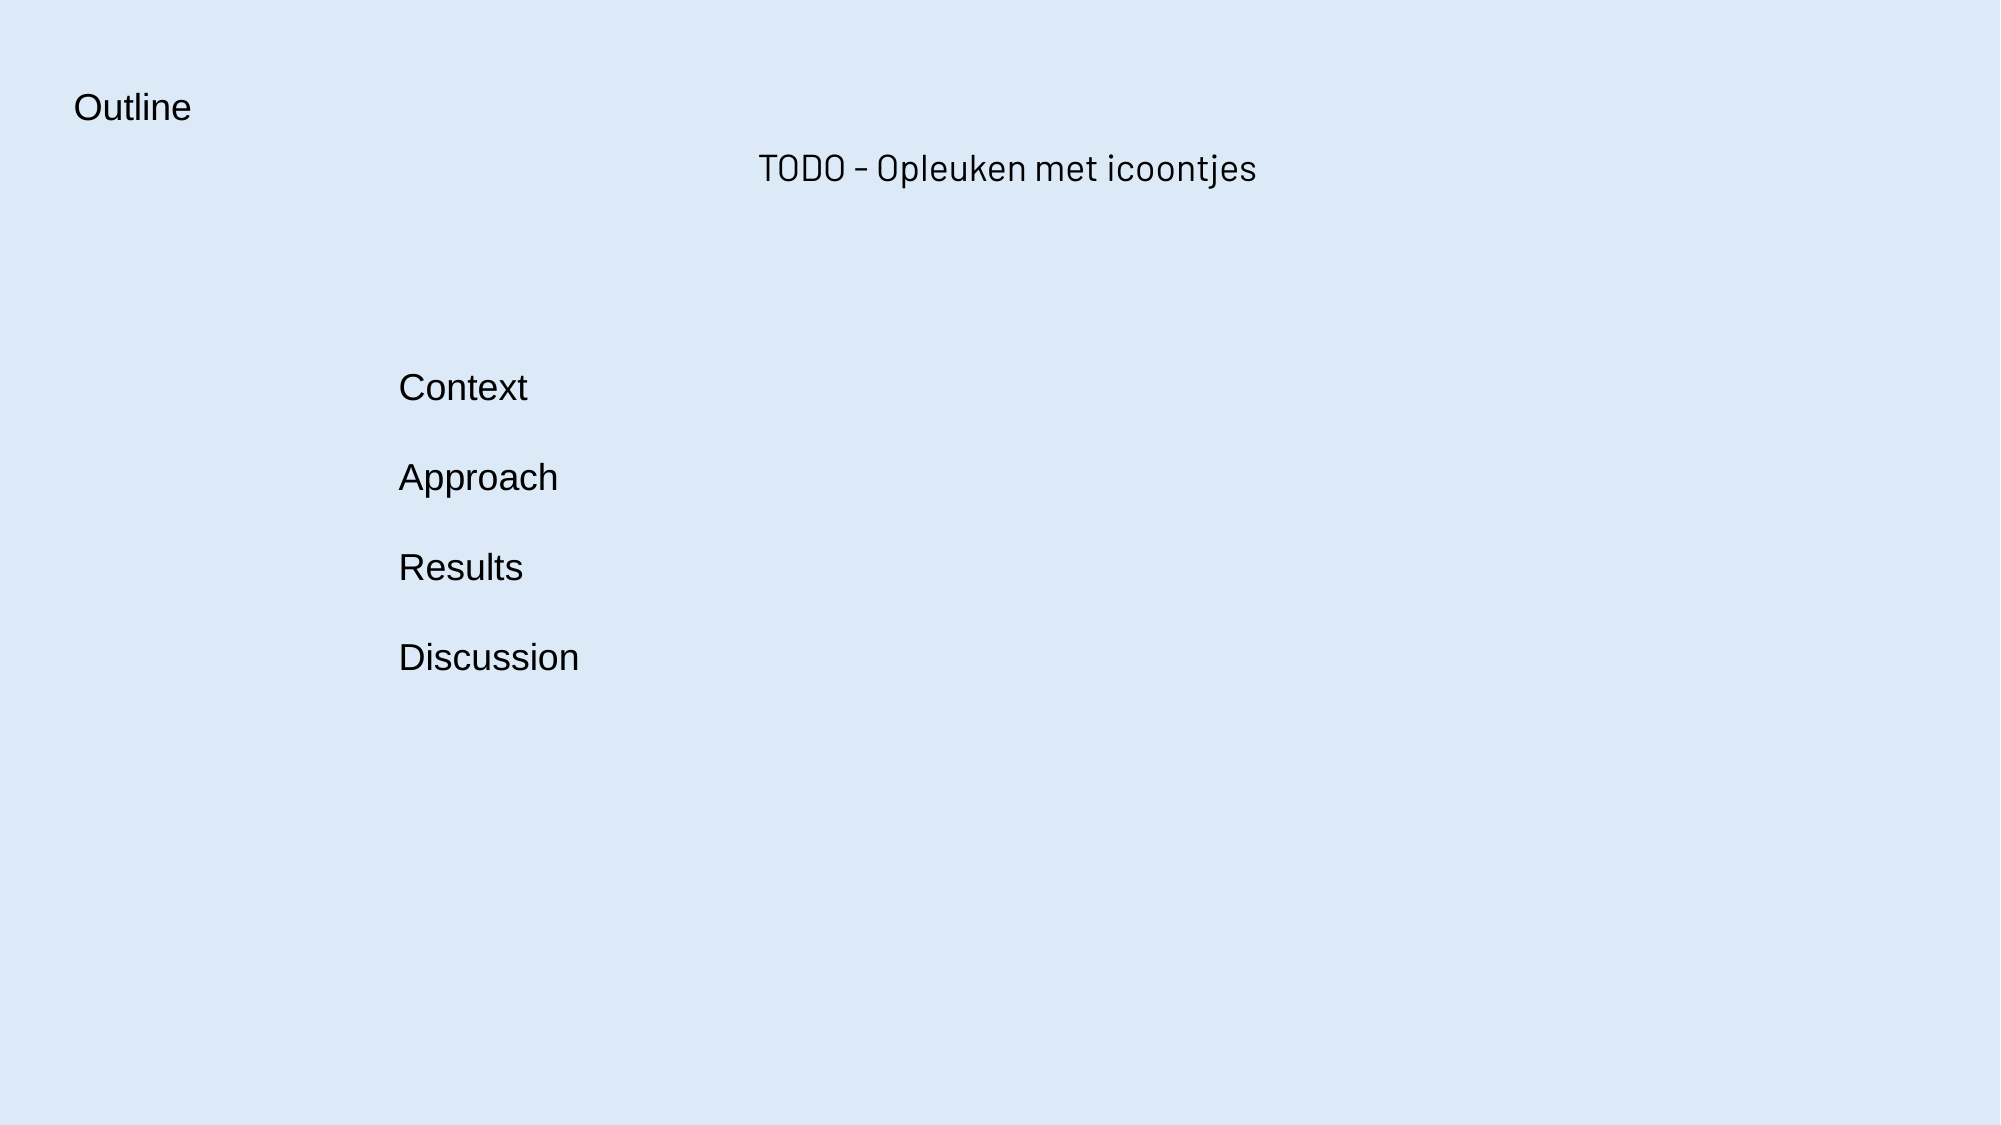

Outline
TODO - Opleuken met icoontjes
Context

Approach

Results

Discussion